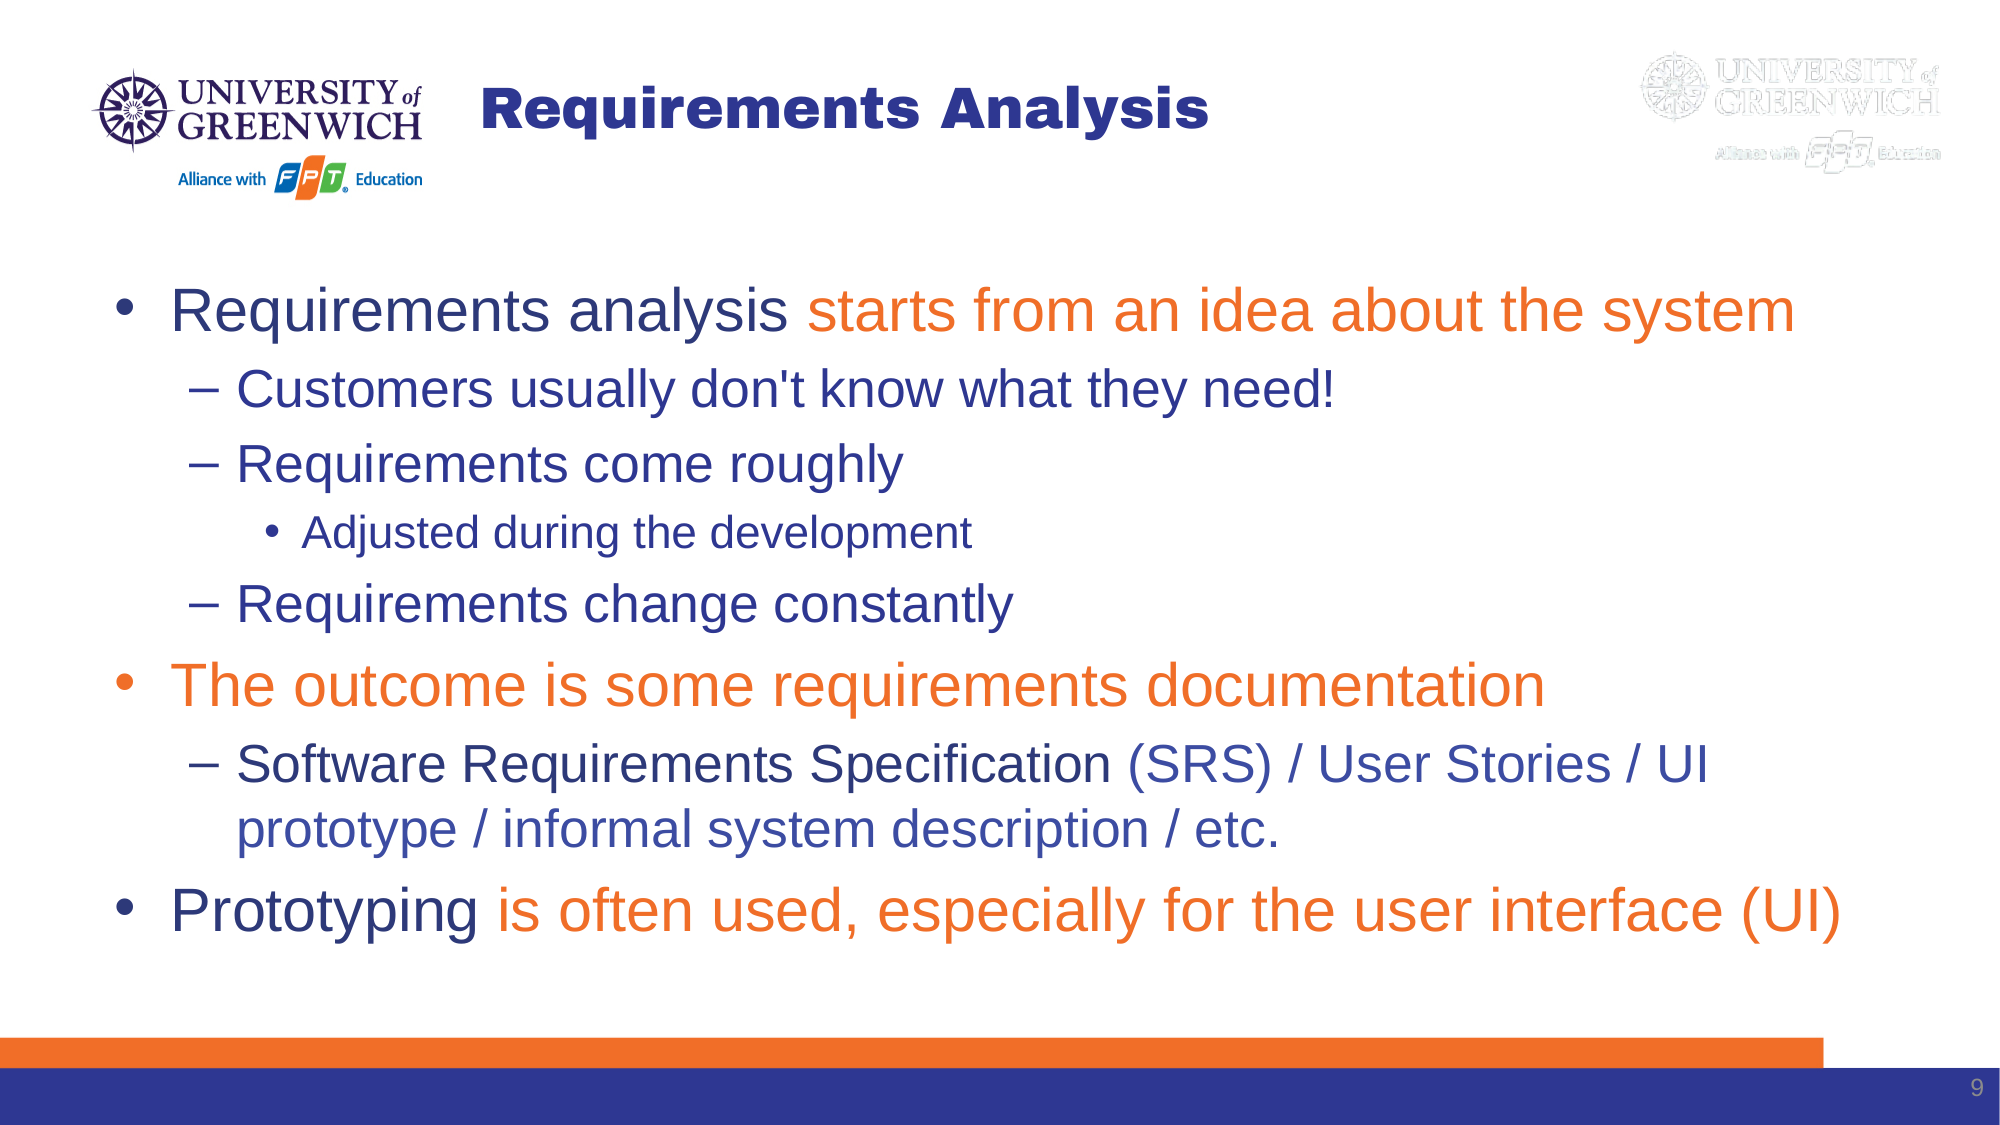

# Requirements Analysis
Requirements analysis starts from an idea about the system
Customers usually don't know what they need!
Requirements come roughly
Adjusted during the development
Requirements change constantly
The outcome is some requirements documentation
Software Requirements Specification (SRS) / User Stories / UI prototype / informal system description / etc.
Prototyping is often used, especially for the user interface (UI)
9